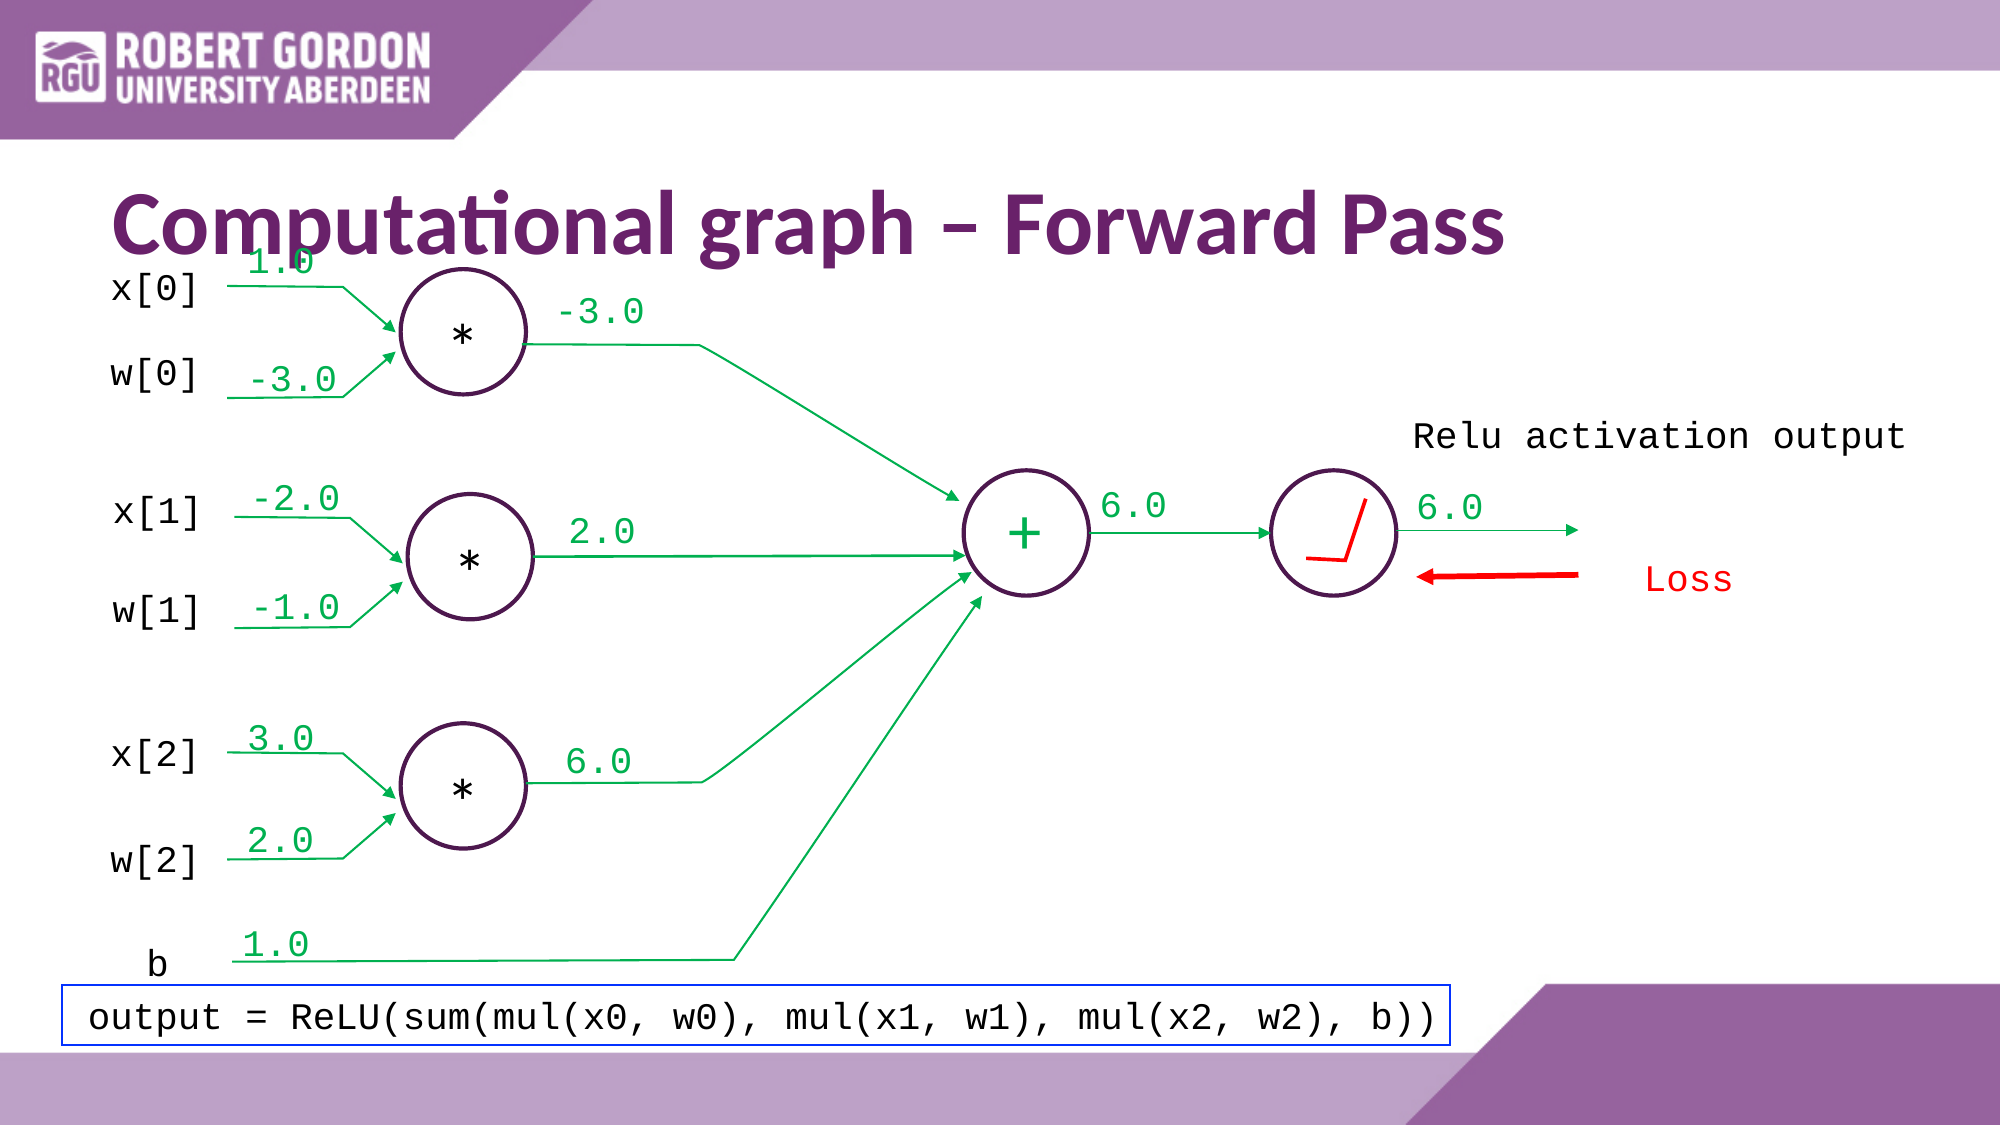

# Computational graph – Forward Pass
1.0

*
-3.0

-2.0

*
-1.0

3.0

*
2.0

x[0]
w[0]
x[1]
w[1]
x[2]
w[2]
b
-3.0

2.0

6.0
1.0
+
Relu activation output
6.0

6.0

Loss

output = ReLU(sum(mul(x0, w0), mul(x1, w1), mul(x2, w2), b))